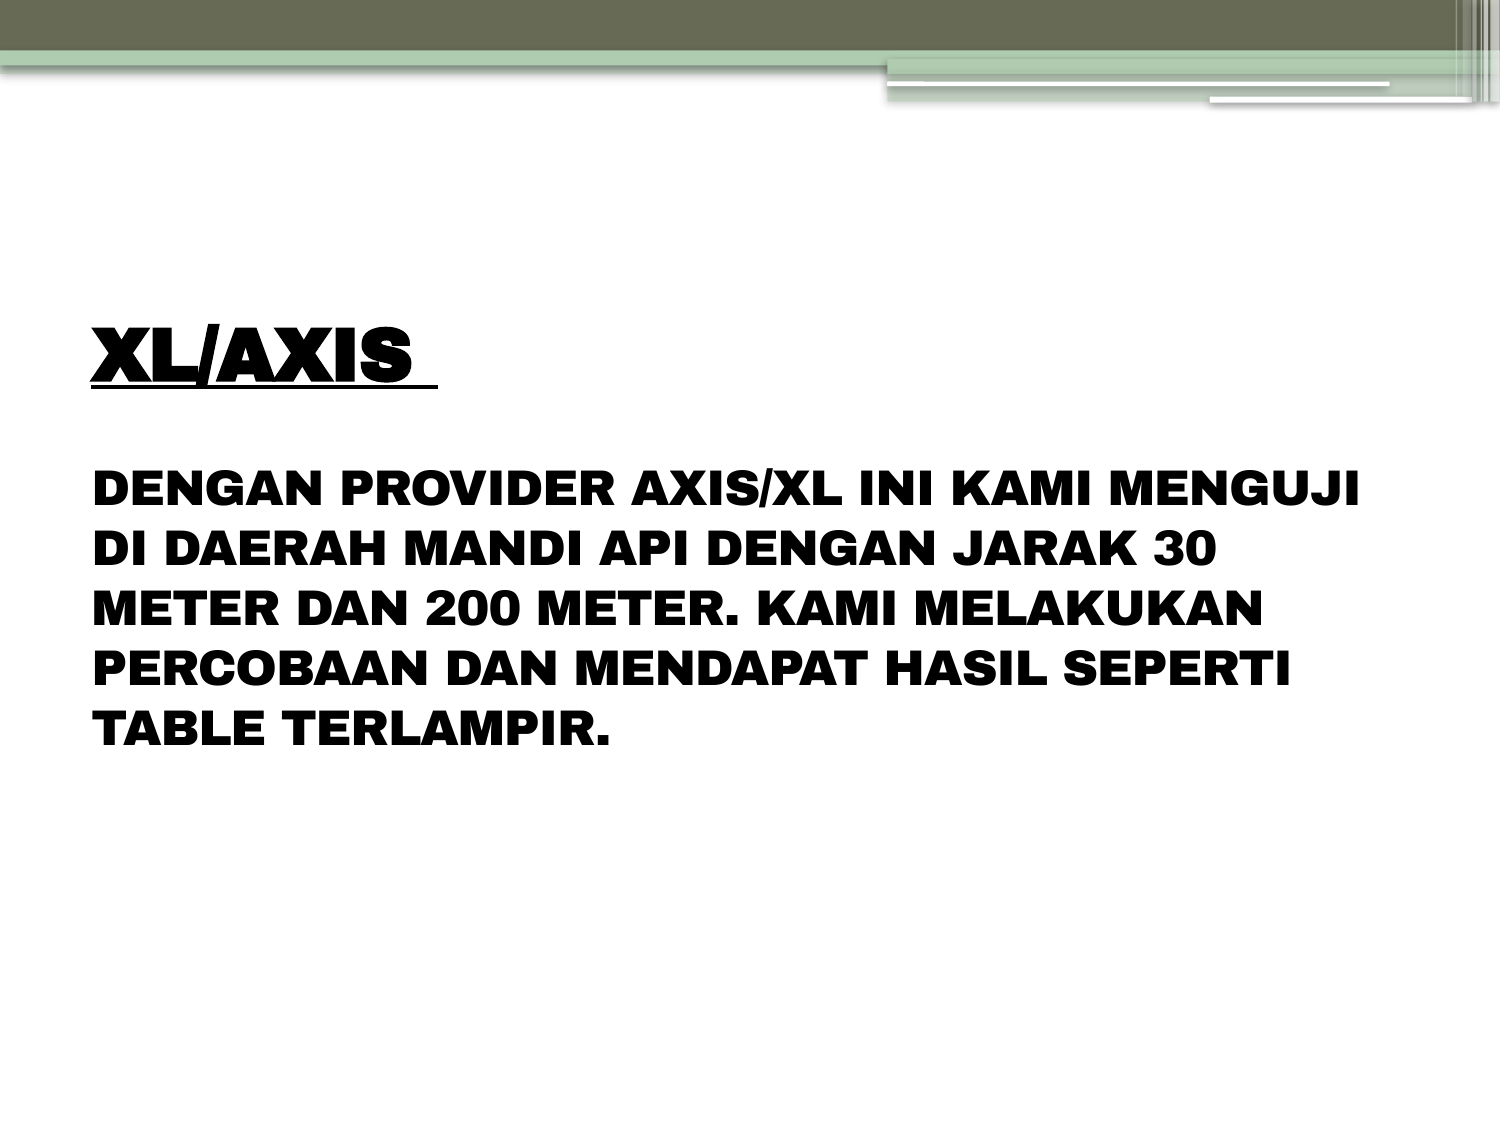

# XL/AXIS Dengan provider AXIS/XL ini kami menguji di daerah mandi api dengan jarak 30 meter dan 200 meter. Kami melakukan percobaan dan mendapat hasil seperti table terlampir.